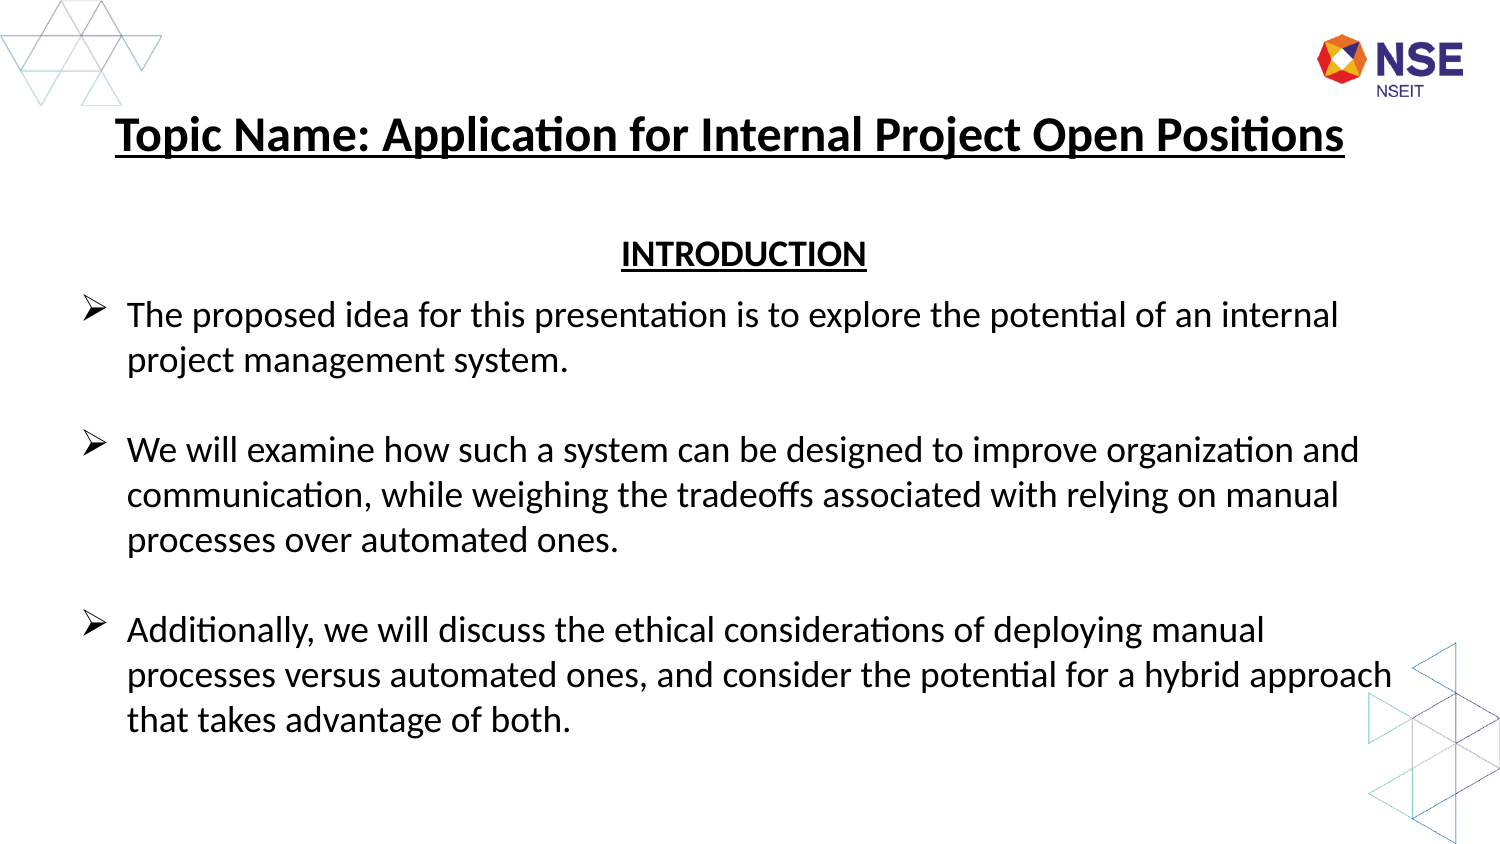

Topic Name: Application for Internal Project Open Positions
INTRODUCTION
The proposed idea for this presentation is to explore the potential of an internal project management system.

We will examine how such a system can be designed to improve organization and communication, while weighing the tradeoffs associated with relying on manual processes over automated ones.

Additionally, we will discuss the ethical considerations of deploying manual processes versus automated ones, and consider the potential for a hybrid approach that takes advantage of both.